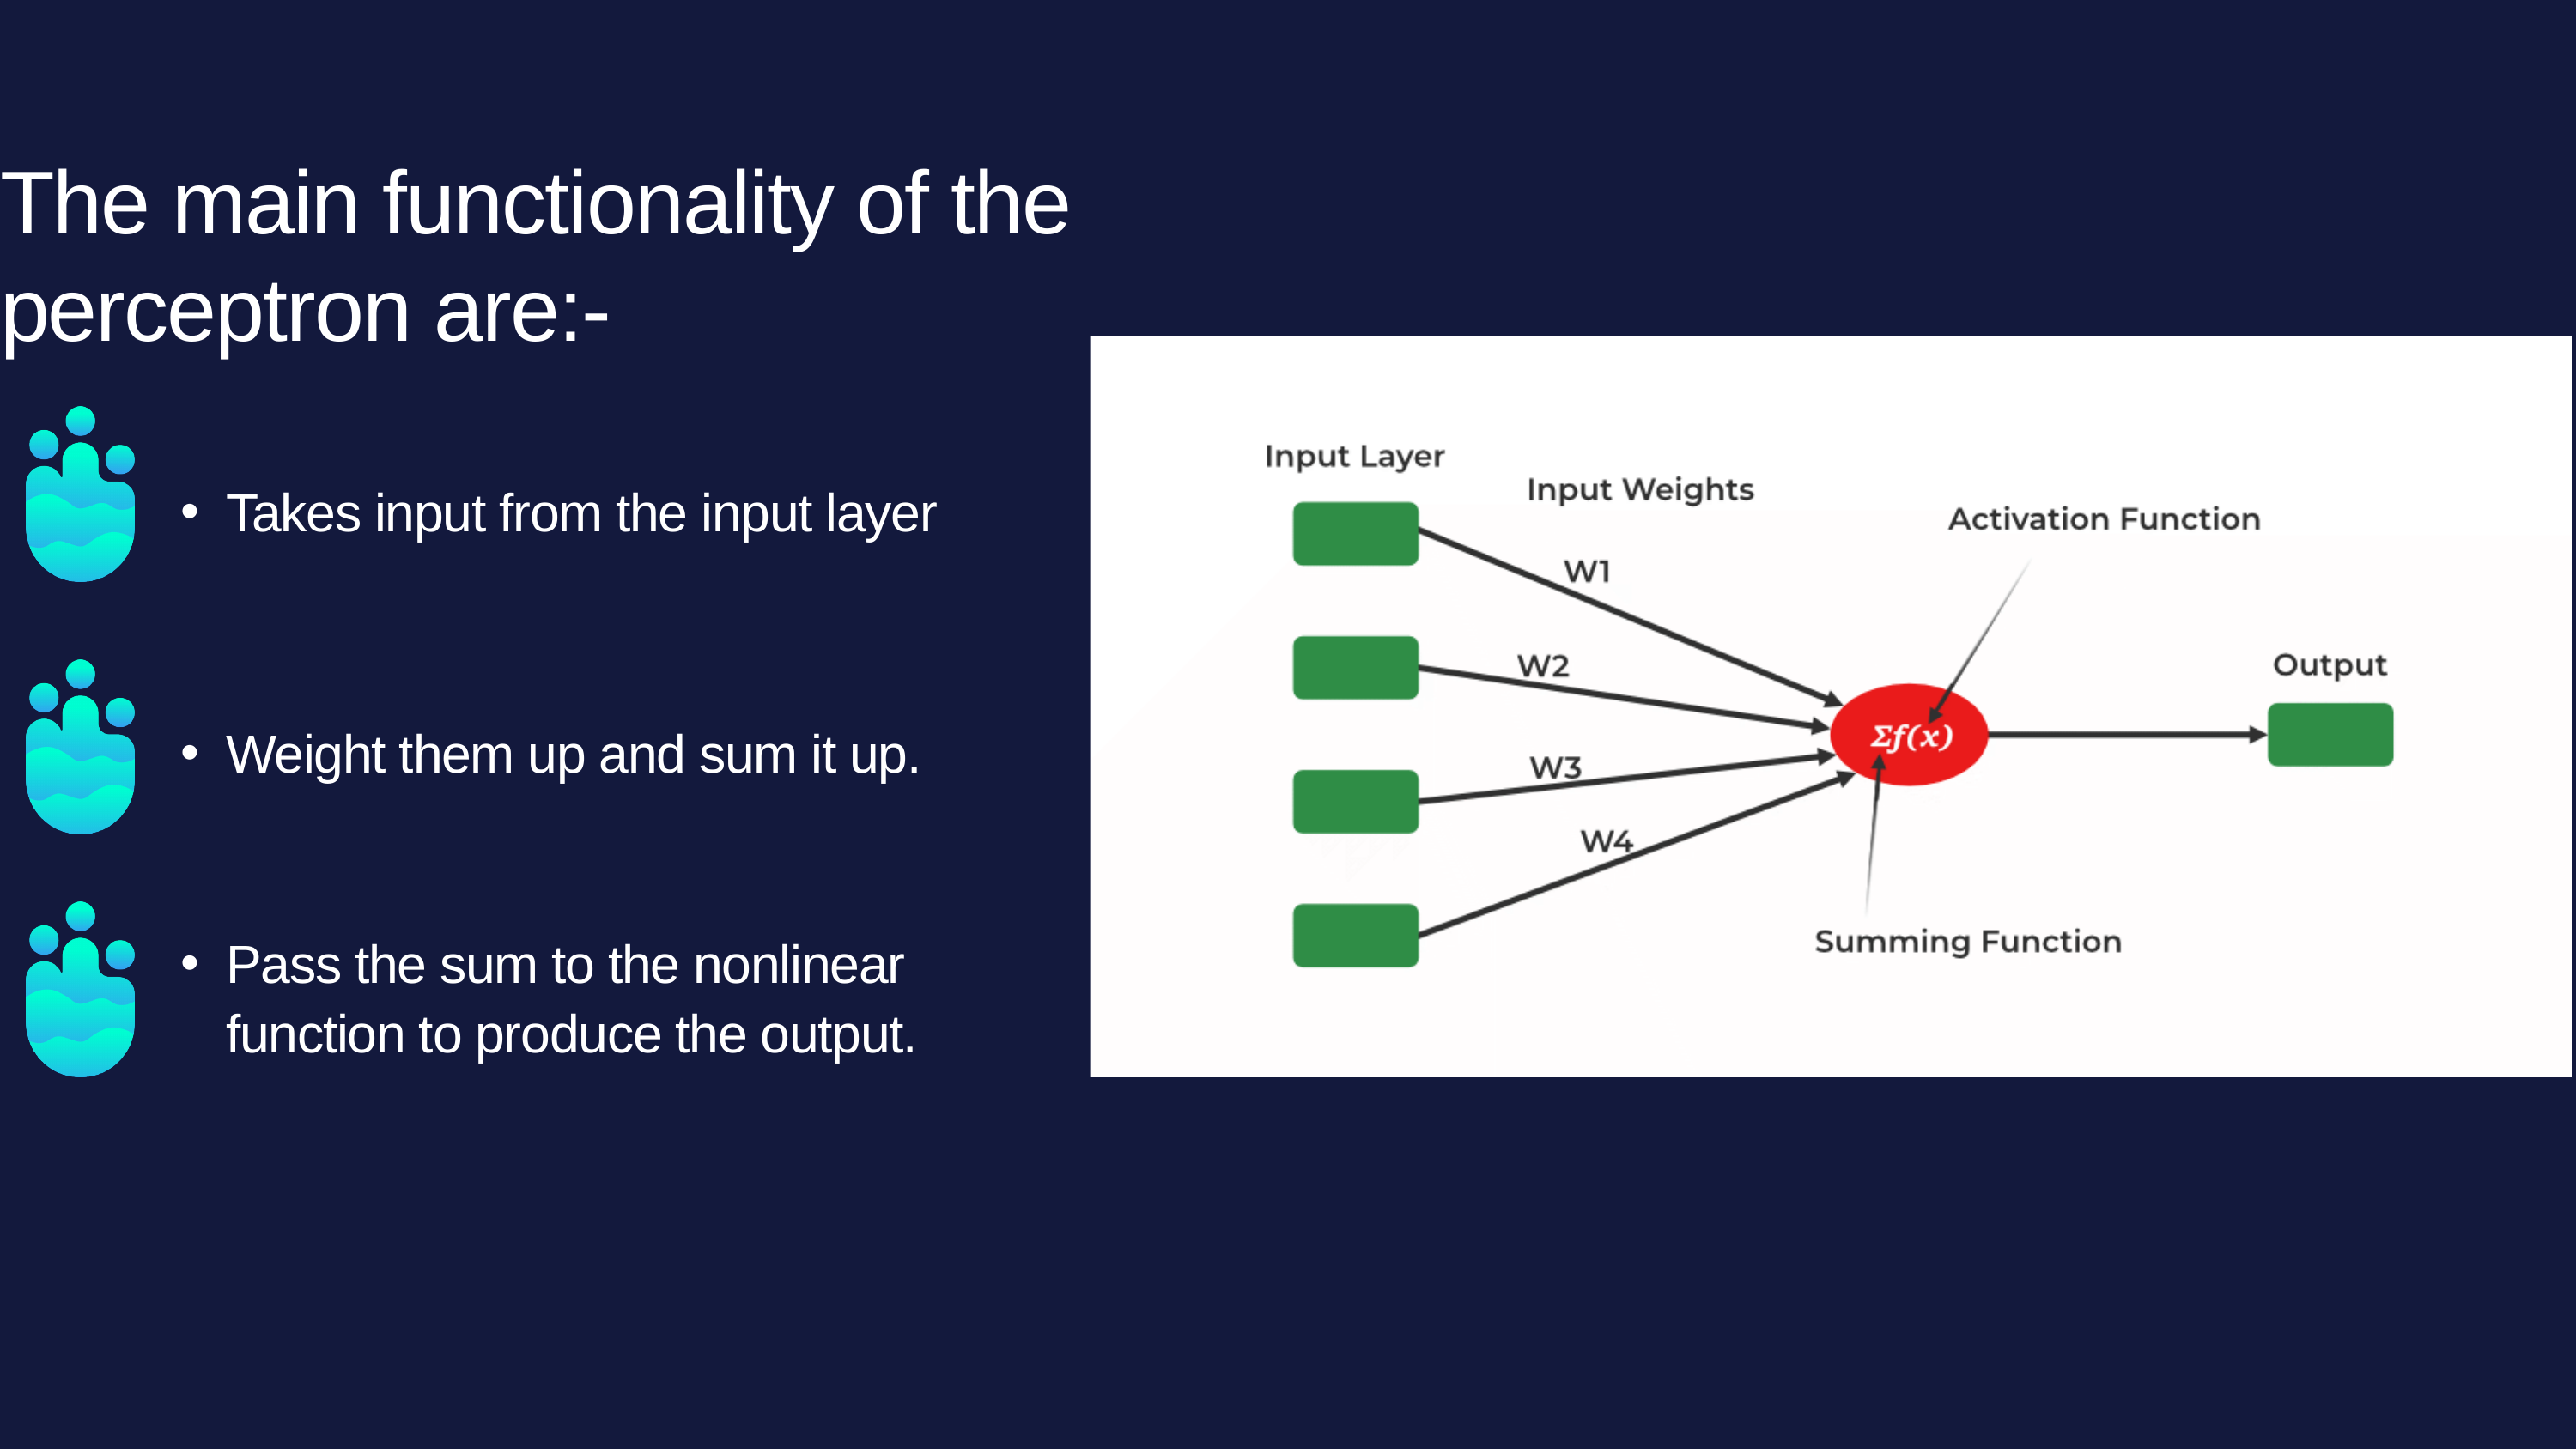

The main functionality of the perceptron are:-

Takes input from the input layer

Weight them up and sum it up.

Pass the sum to the nonlinear function to produce the output.